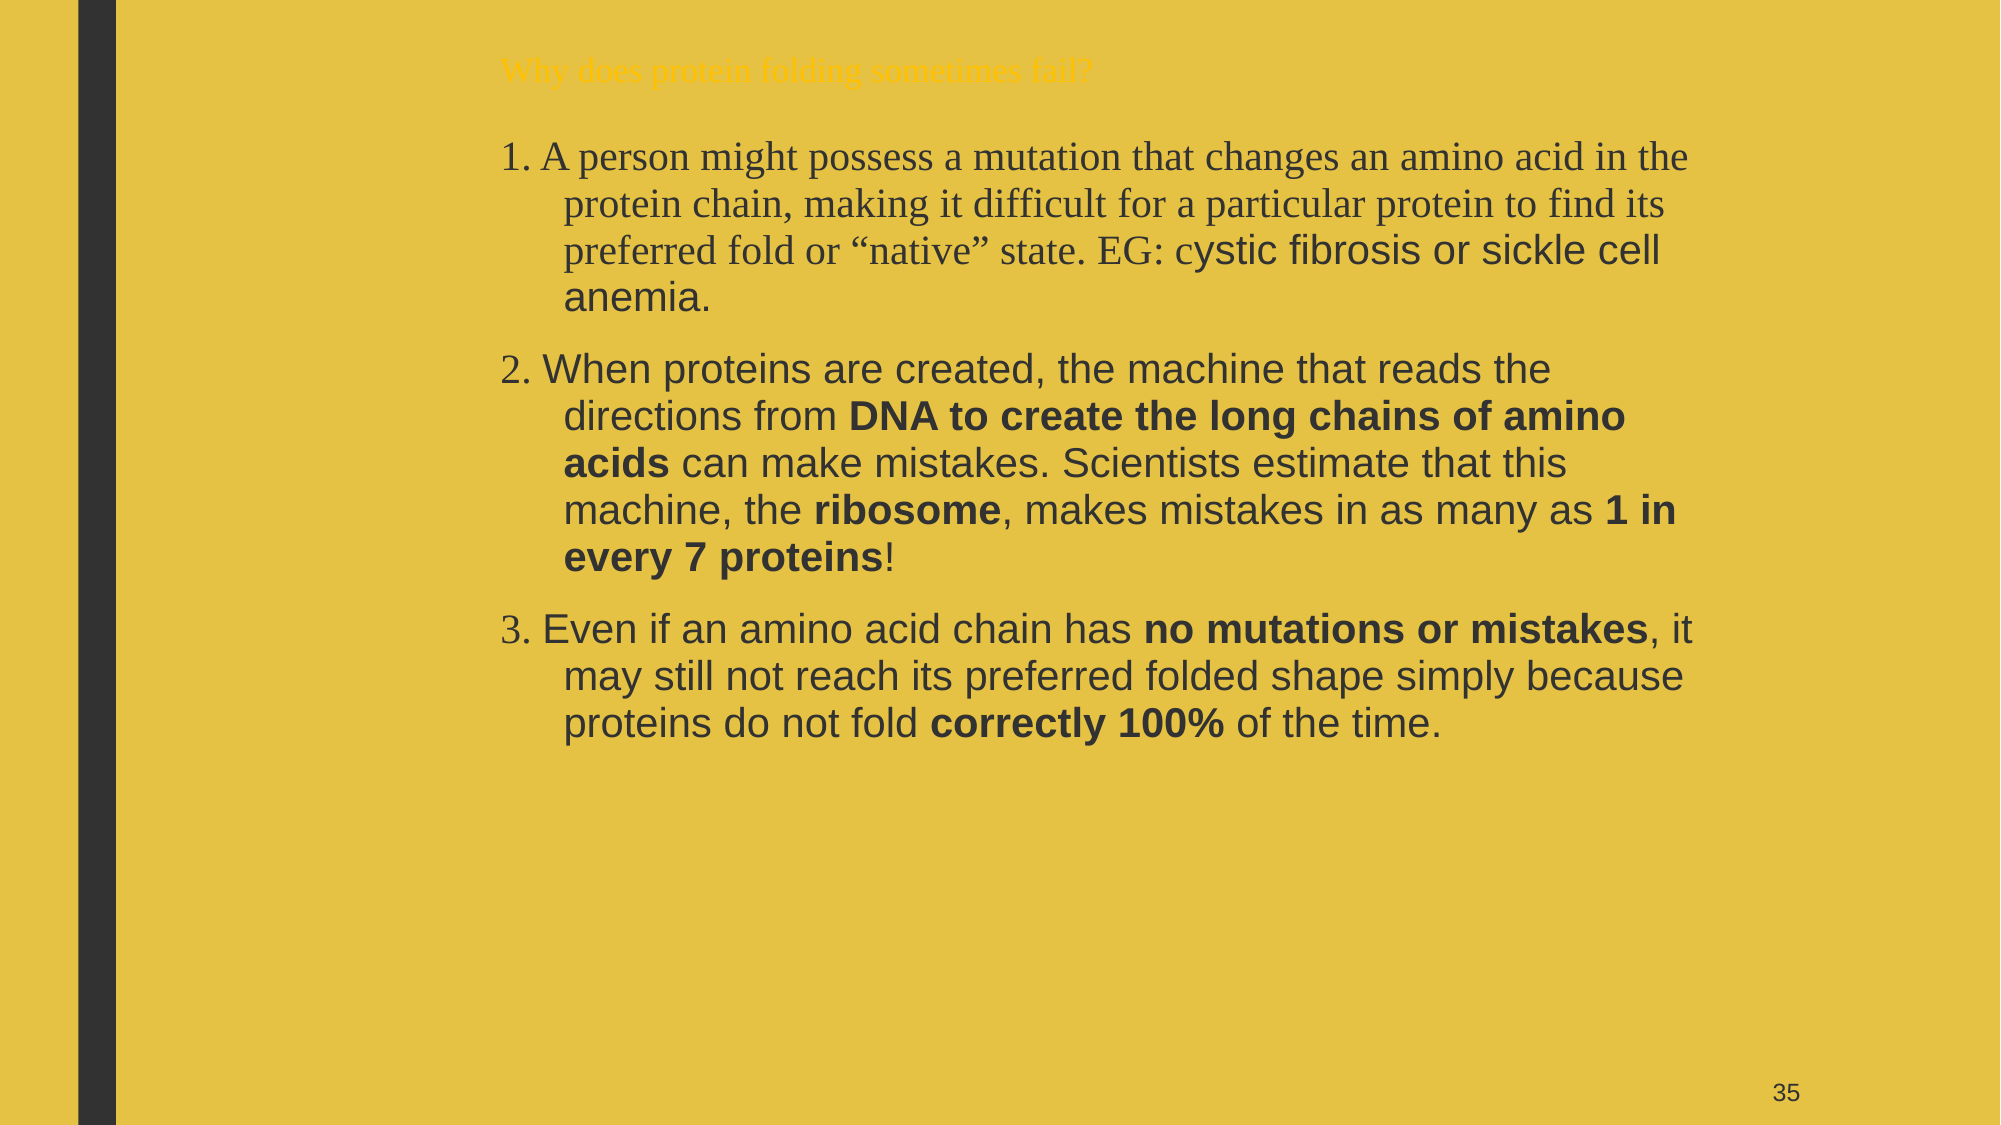

# Why does protein folding sometimes fail?
1. A person might possess a mutation that changes an amino acid in the protein chain, making it difficult for a particular protein to find its preferred fold or “native” state. EG: cystic fibrosis or sickle cell anemia.
2. When proteins are created, the machine that reads the directions from DNA to create the long chains of amino acids can make mistakes. Scientists estimate that this machine, the ribosome, makes mistakes in as many as 1 in every 7 proteins!
3. Even if an amino acid chain has no mutations or mistakes, it may still not reach its preferred folded shape simply because proteins do not fold correctly 100% of the time.
35